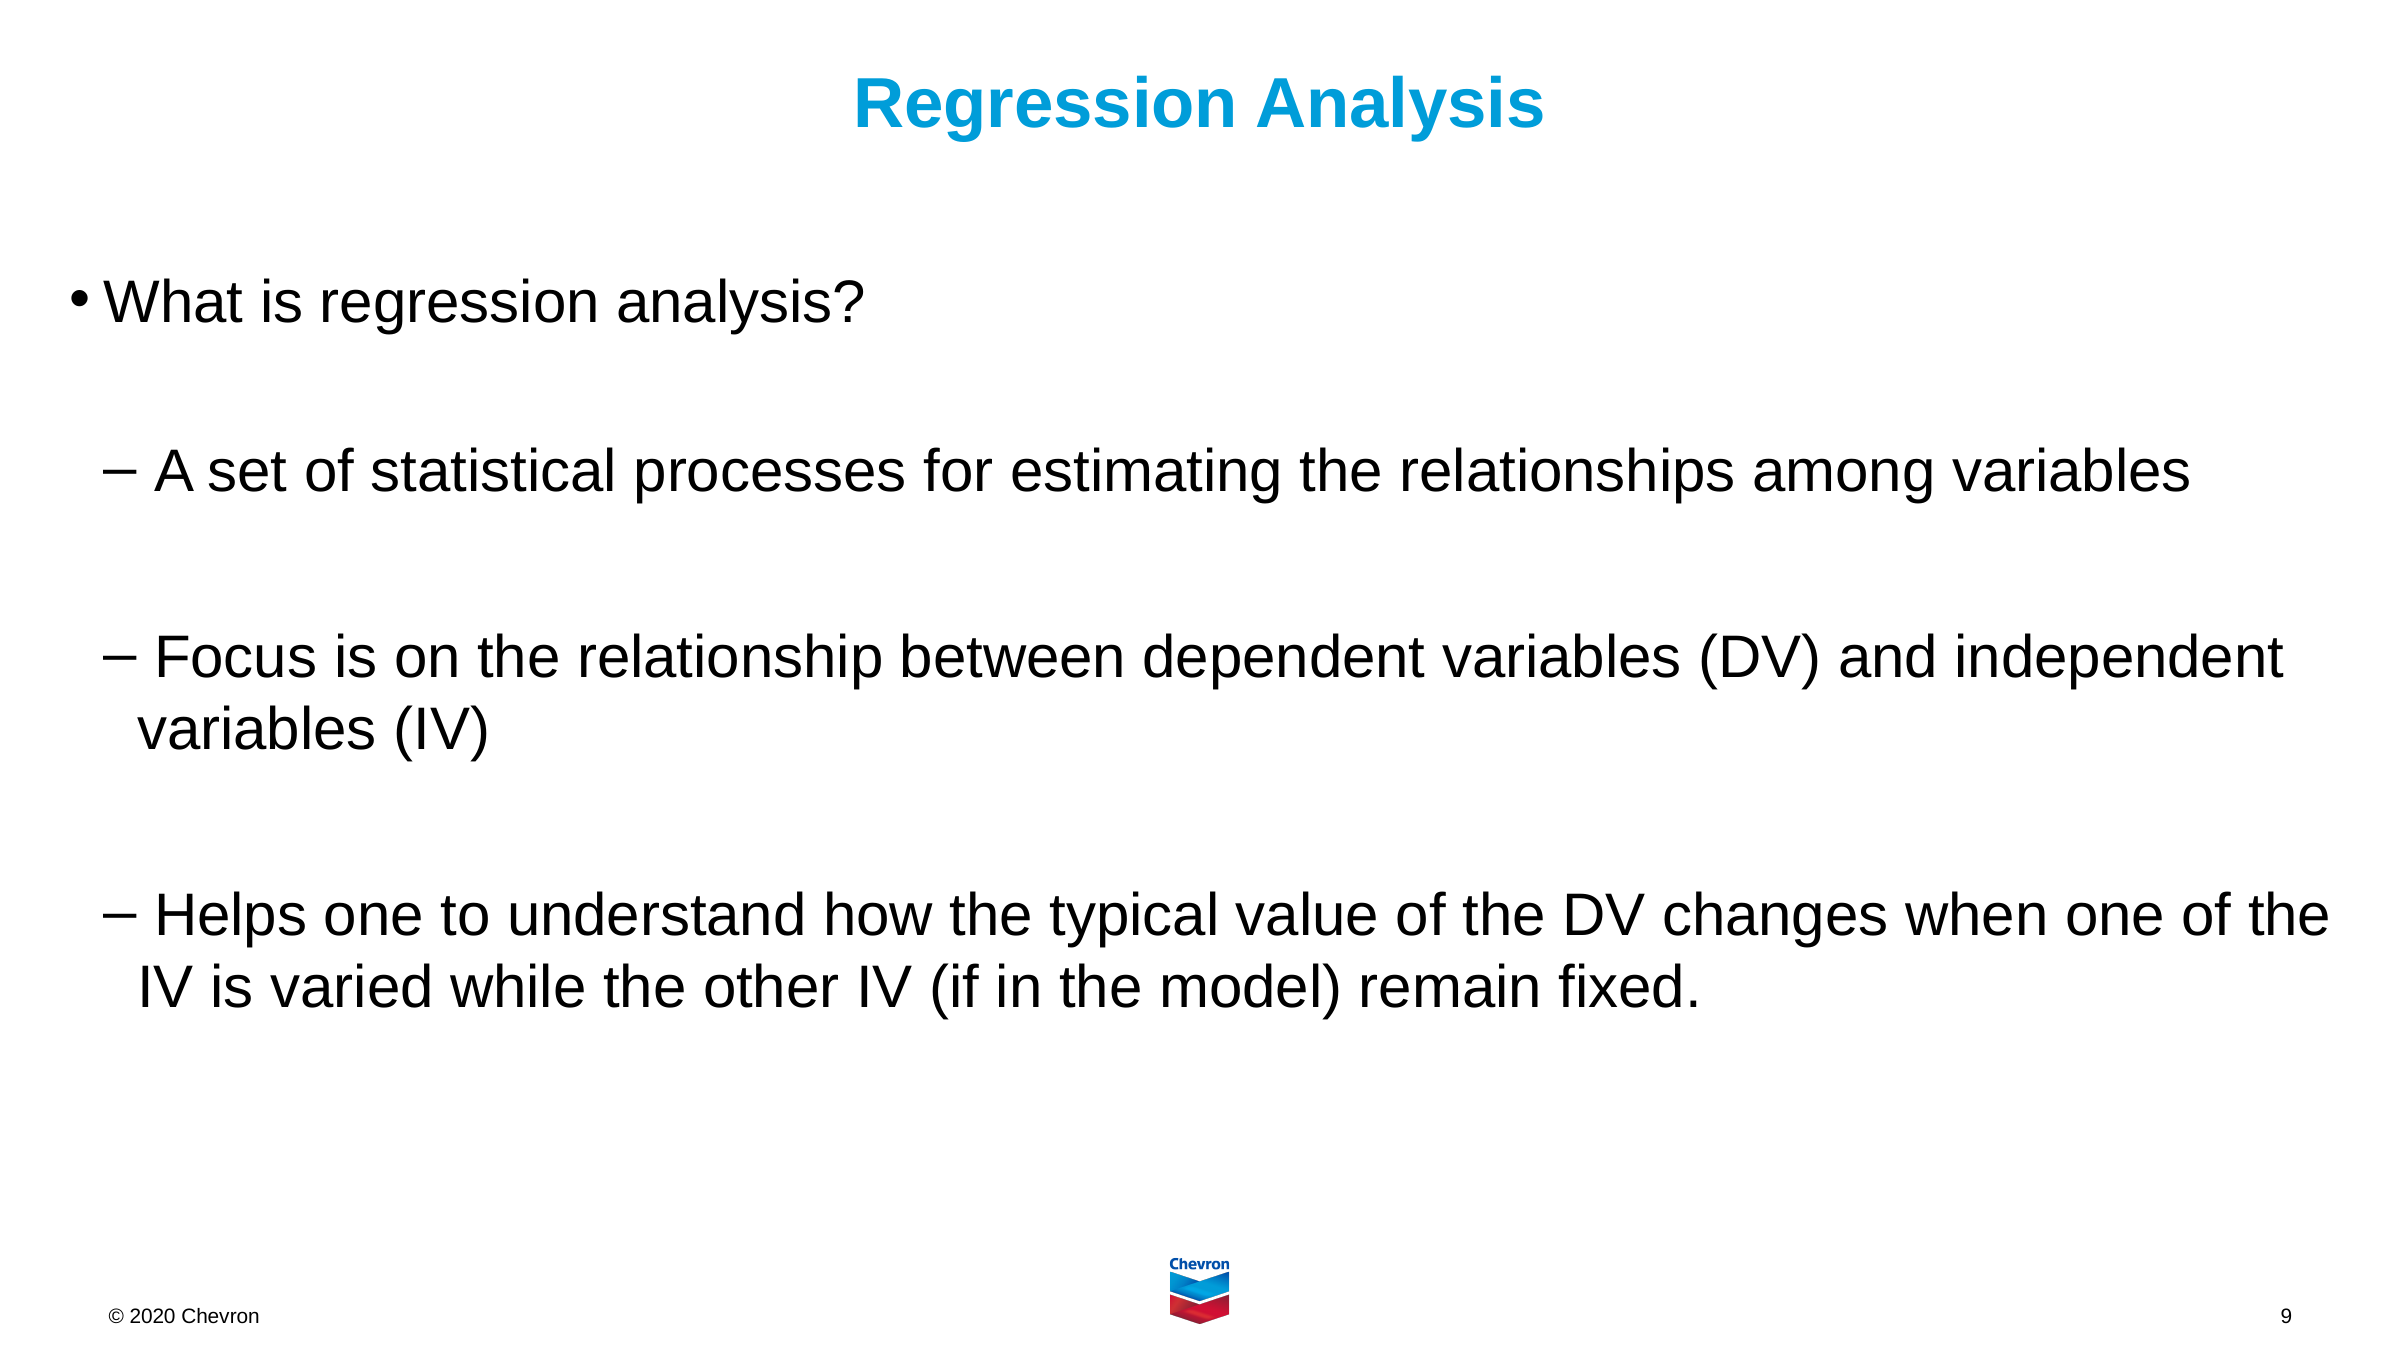

# Regression Analysis
What is regression analysis?

 A set of statistical processes for estimating the relationships among variables

 Focus is on the relationship between dependent variables (DV) and independent variables (IV)

 Helps one to understand how the typical value of the DV changes when one of the IV is varied while the other IV (if in the model) remain fixed.